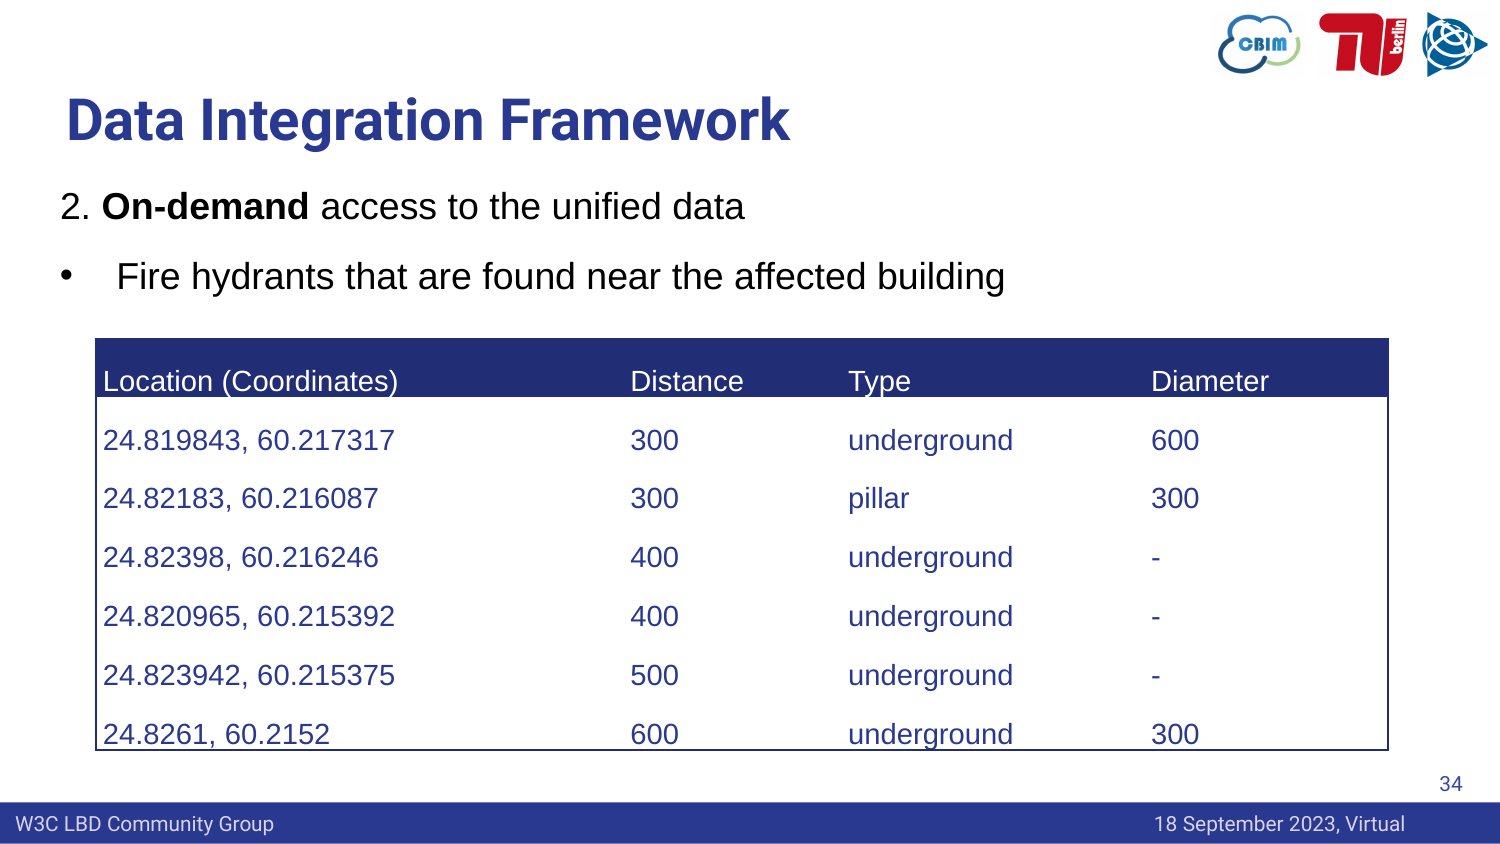

# Data Integration Framework
2. On-demand access to the unified data
Fire hydrants that are found near the affected building
| Location (Coordinates) | Distance | Type | Diameter |
| --- | --- | --- | --- |
| 24.819843, 60.217317 | 300 | underground | 600 |
| 24.82183, 60.216087 | 300 | pillar | 300 |
| 24.82398, 60.216246 | 400 | underground | - |
| 24.820965, 60.215392 | 400 | underground | - |
| 24.823942, 60.215375 | 500 | underground | - |
| 24.8261, 60.2152 | 600 | underground | 300 |
34